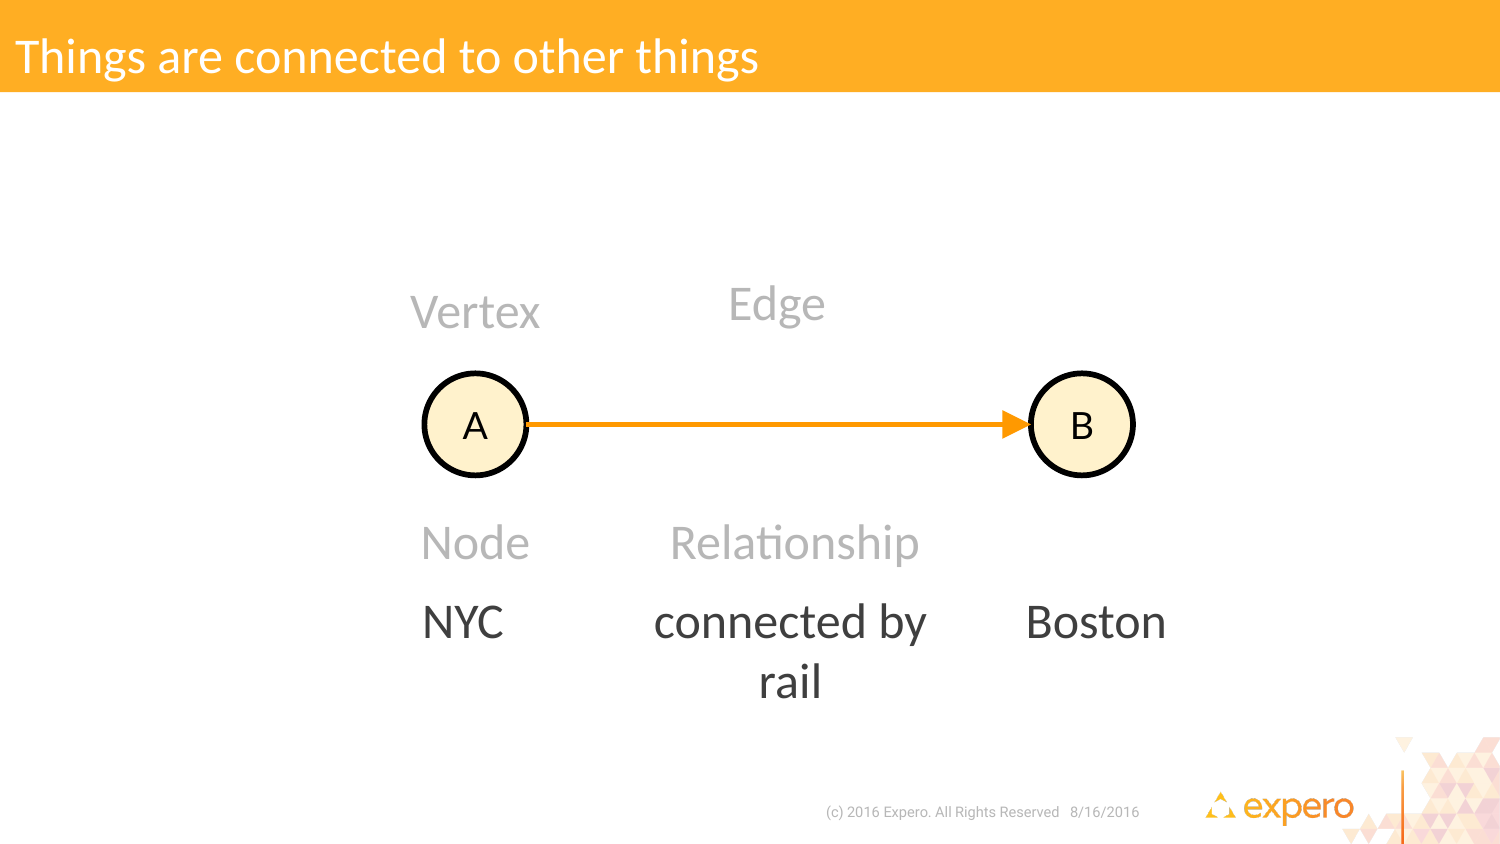

Things are connected to other things
Edge
Vertex
A
B
Node
Relationship
NYC
connected by rail
Boston